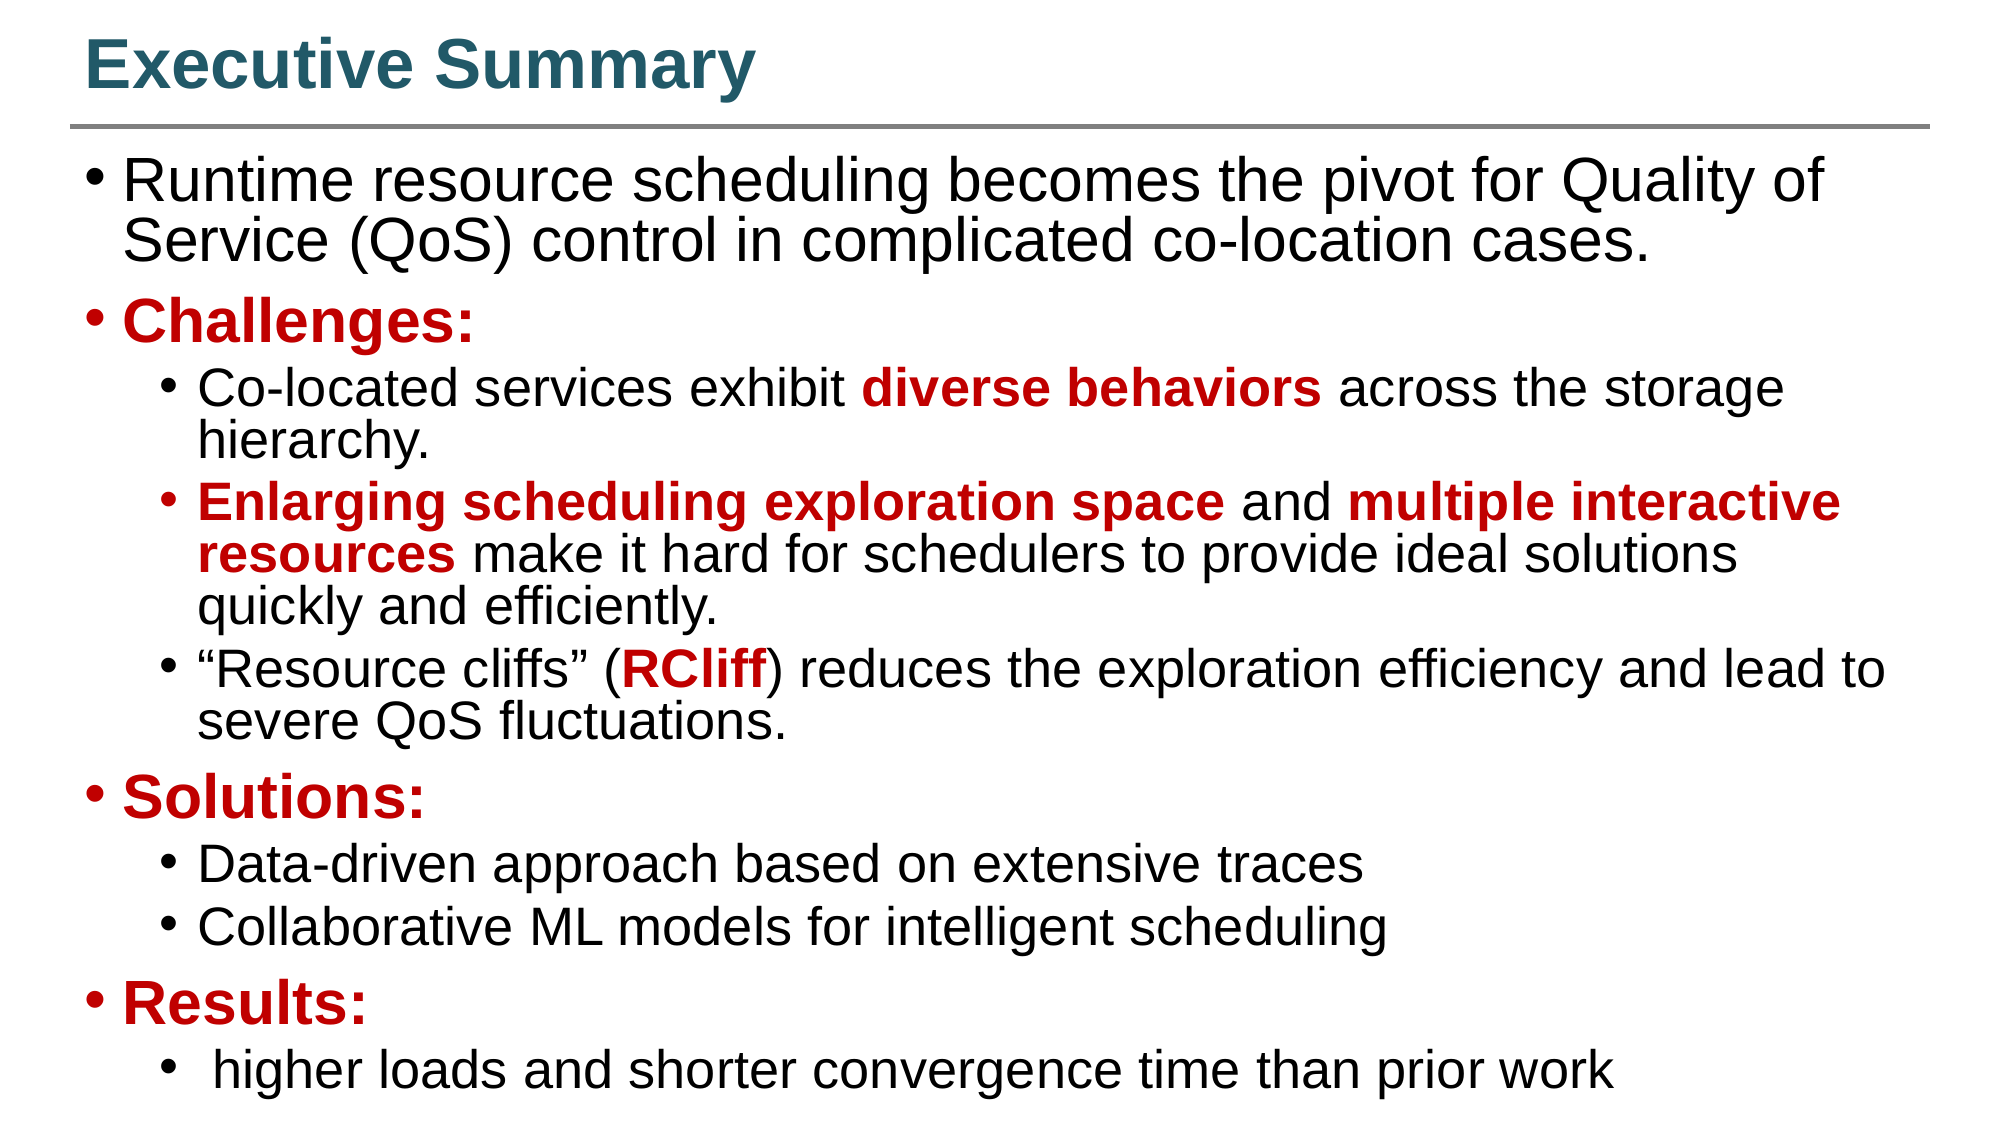

# Executive Summary
Runtime resource scheduling becomes the pivot for Quality of Service (QoS) control in complicated co-location cases.
Challenges:
Co-located services exhibit diverse behaviors across the storage hierarchy.
Enlarging scheduling exploration space and multiple interactive resources make it hard for schedulers to provide ideal solutions quickly and efficiently.
“Resource cliffs” (RCliff) reduces the exploration efficiency and lead to severe QoS fluctuations.
Solutions:
Data-driven approach based on extensive traces
Collaborative ML models for intelligent scheduling
Results:
 higher loads and shorter convergence time than prior work